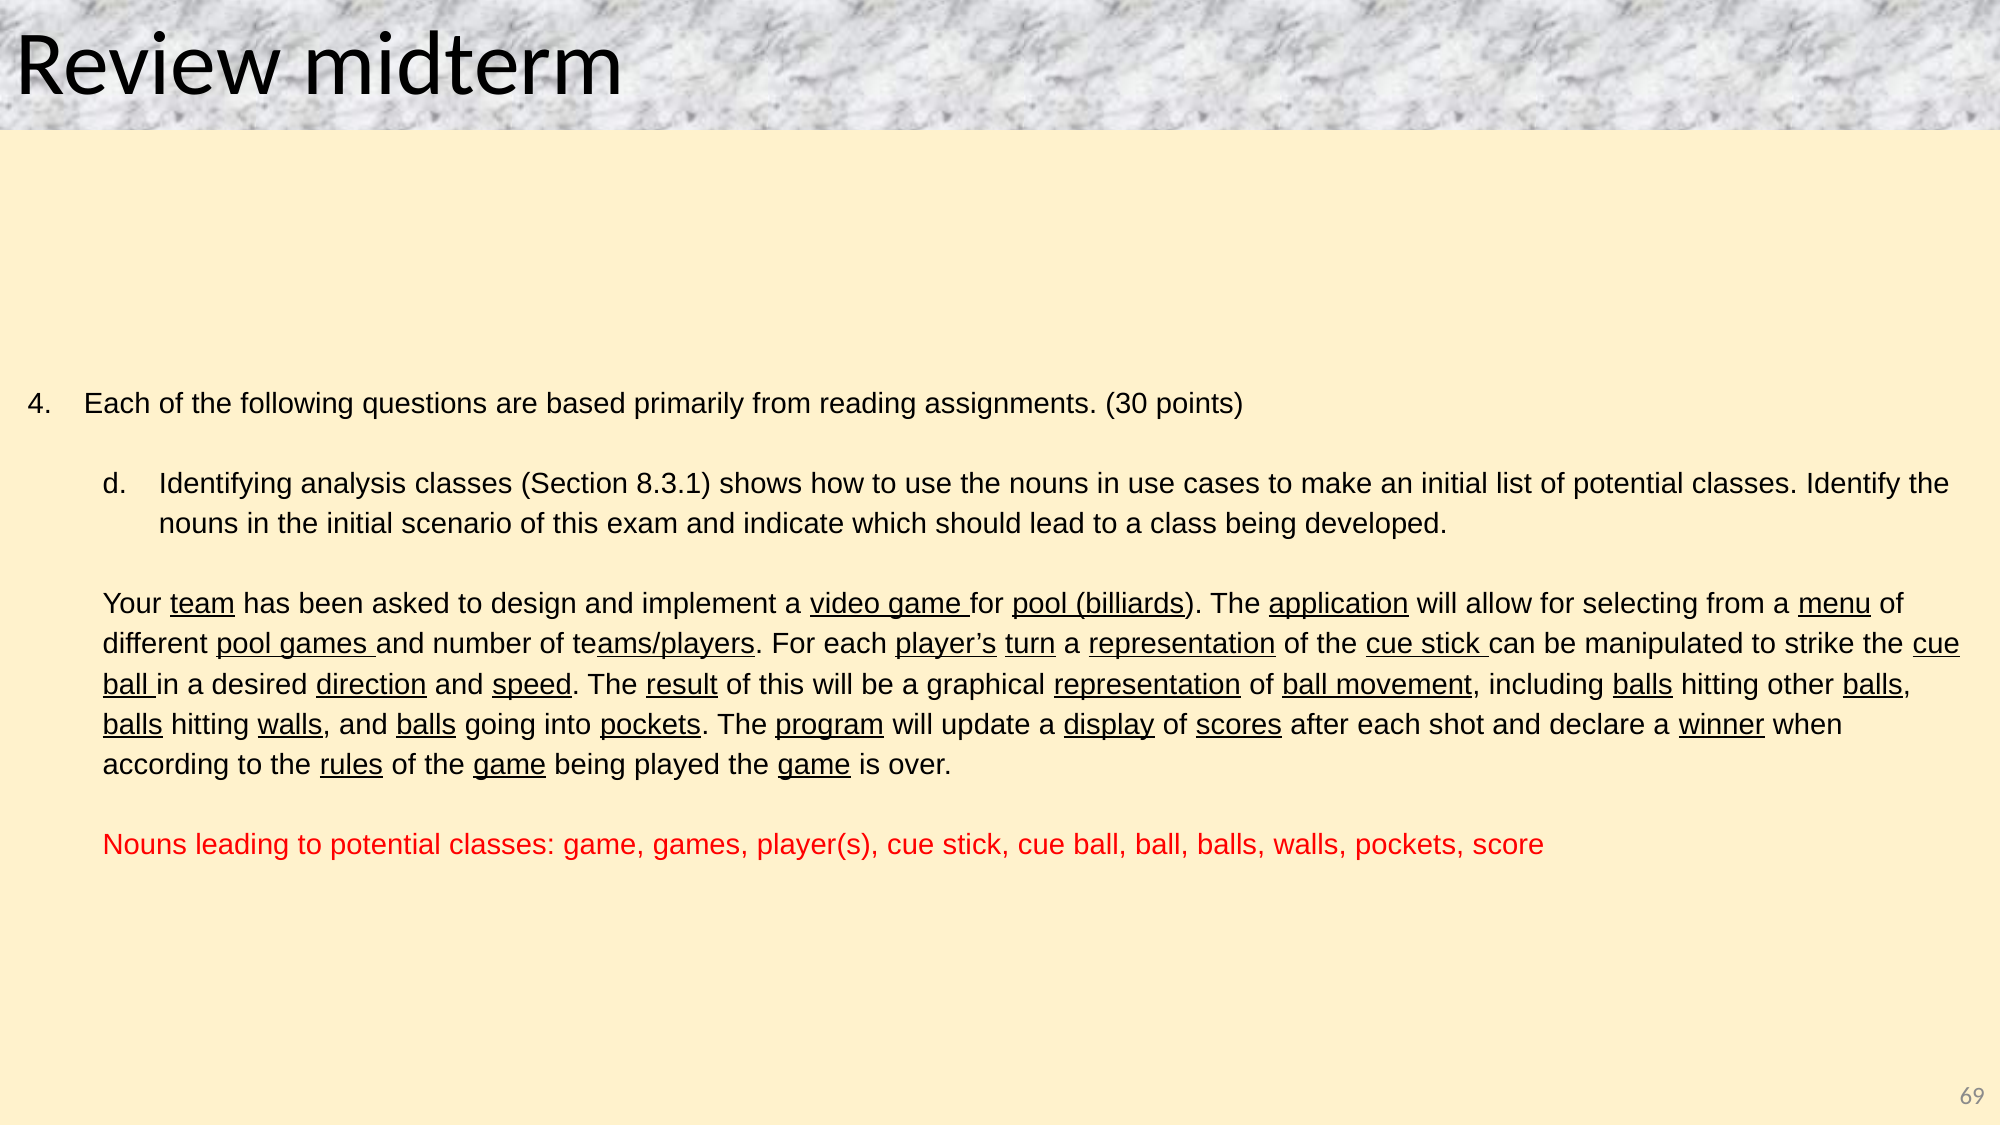

# Review midterm
Each of the following questions are based primarily from reading assignments. (30 points)

Identifying analysis classes (Section 8.3.1) shows how to use the nouns in use cases to make an initial list of potential classes. Identify the nouns in the initial scenario of this exam and indicate which should lead to a class being developed.

Your team has been asked to design and implement a video game for pool (billiards). The application will allow for selecting from a menu of different pool games and number of teams/players. For each player’s turn a representation of the cue stick can be manipulated to strike the cue ball in a desired direction and speed. The result of this will be a graphical representation of ball movement, including balls hitting other balls, balls hitting walls, and balls going into pockets. The program will update a display of scores after each shot and declare a winner when according to the rules of the game being played the game is over.

Nouns leading to potential classes: game, games, player(s), cue stick, cue ball, ball, balls, walls, pockets, score
69